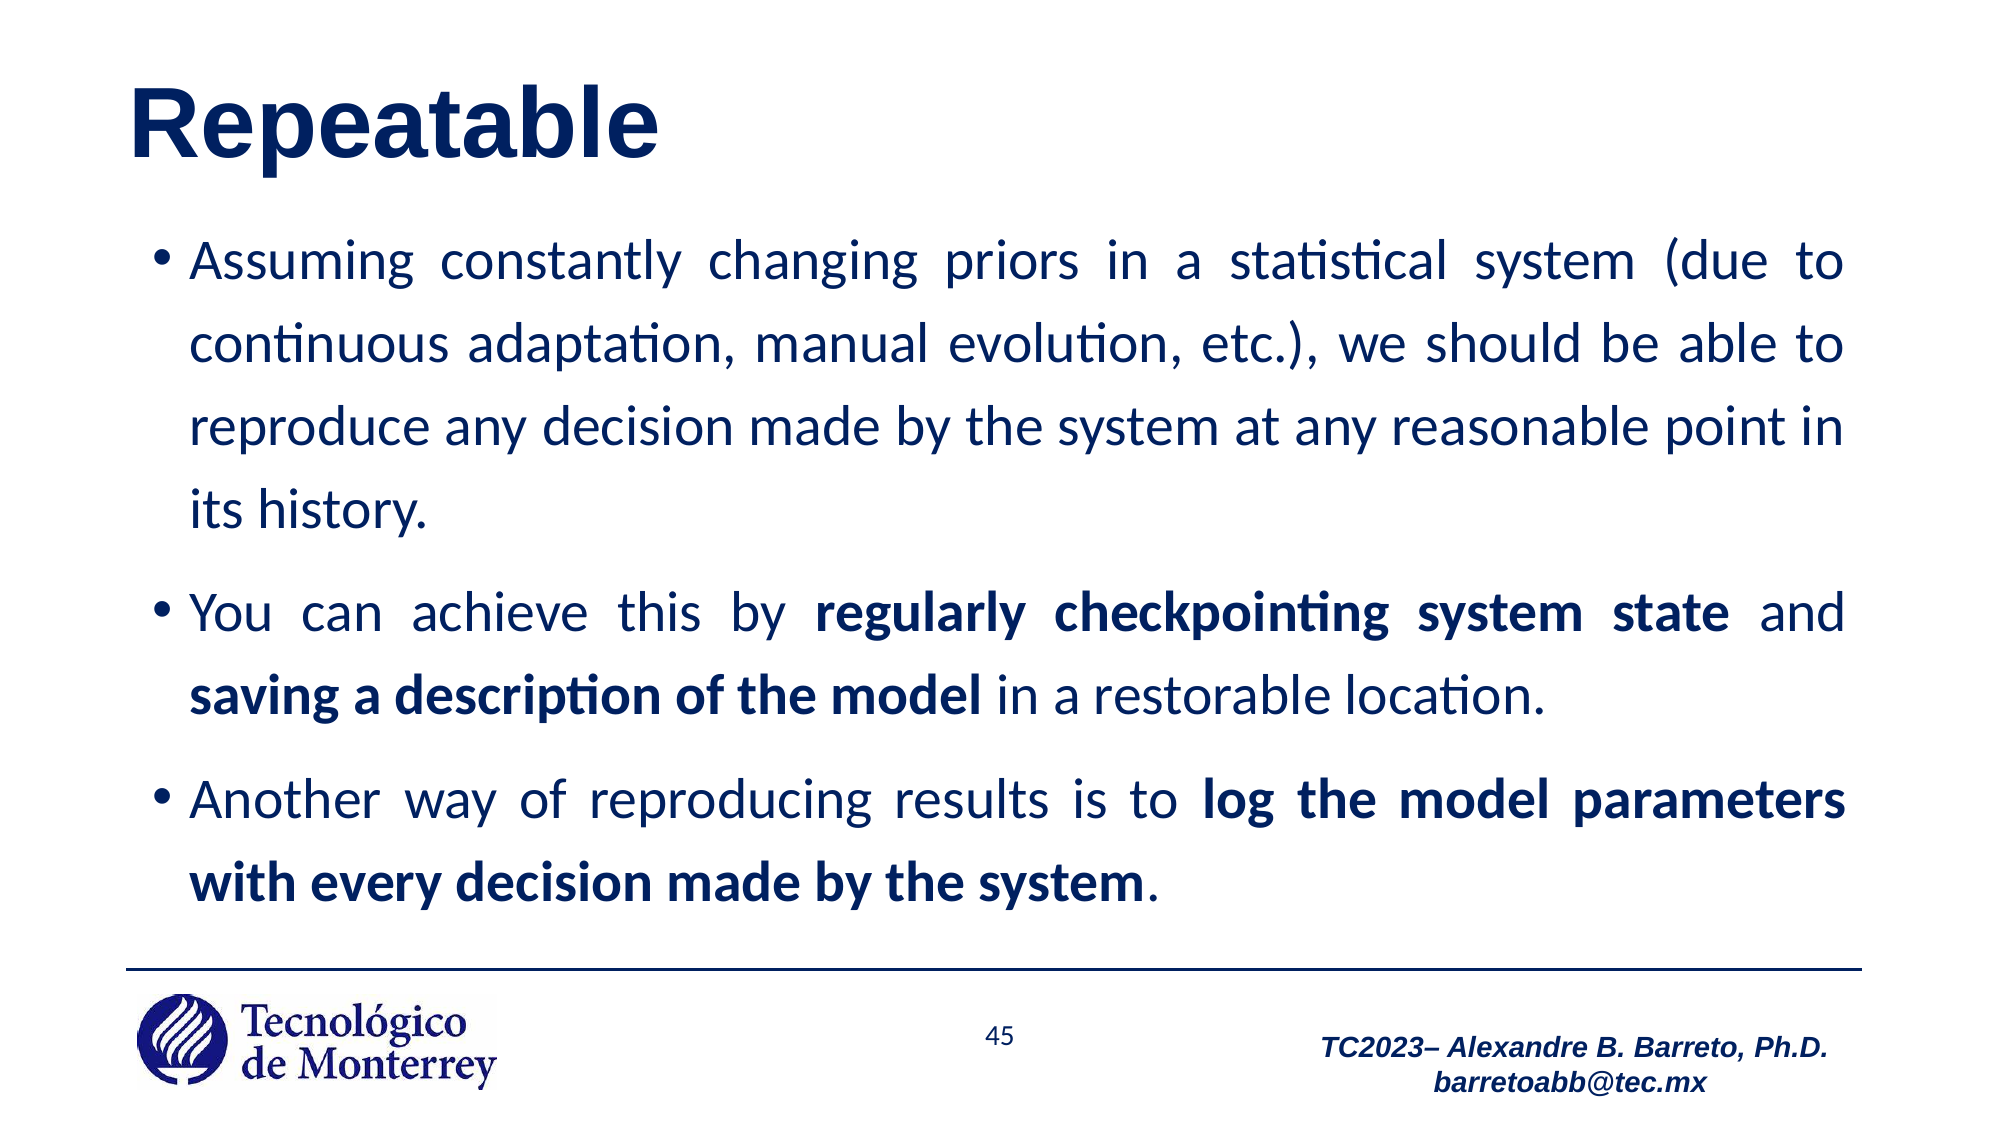

# Repeatable
Assuming constantly changing priors in a statistical system (due to continuous adaptation, manual evolution, etc.), we should be able to reproduce any decision made by the system at any reasonable point in its history.
You can achieve this by regularly checkpointing system state and saving a description of the model in a restorable location.
Another way of reproducing results is to log the model parameters with every decision made by the system.